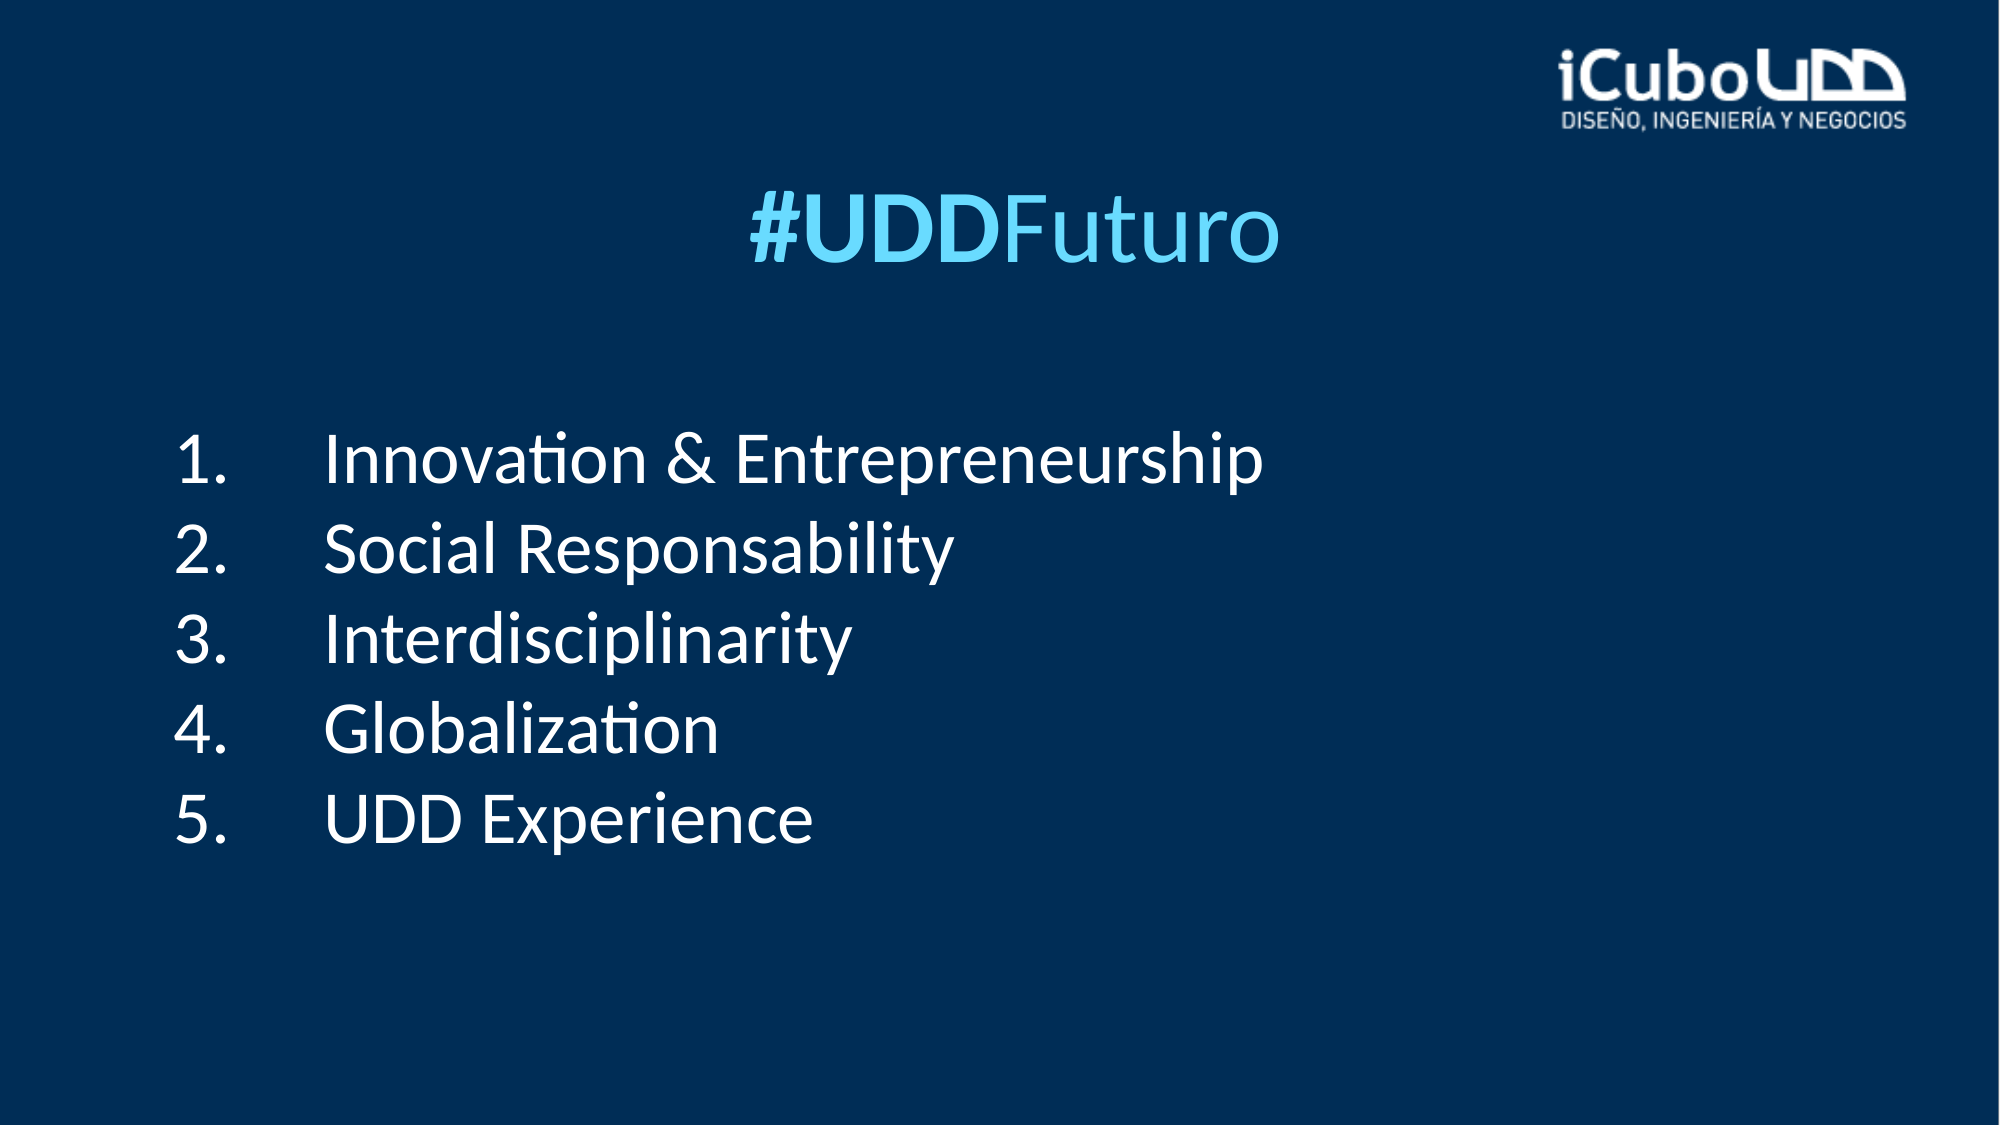

#UDDFuturo

Innovation & Entrepreneurship
Social Responsability
Interdisciplinarity
Globalization
UDD Experience